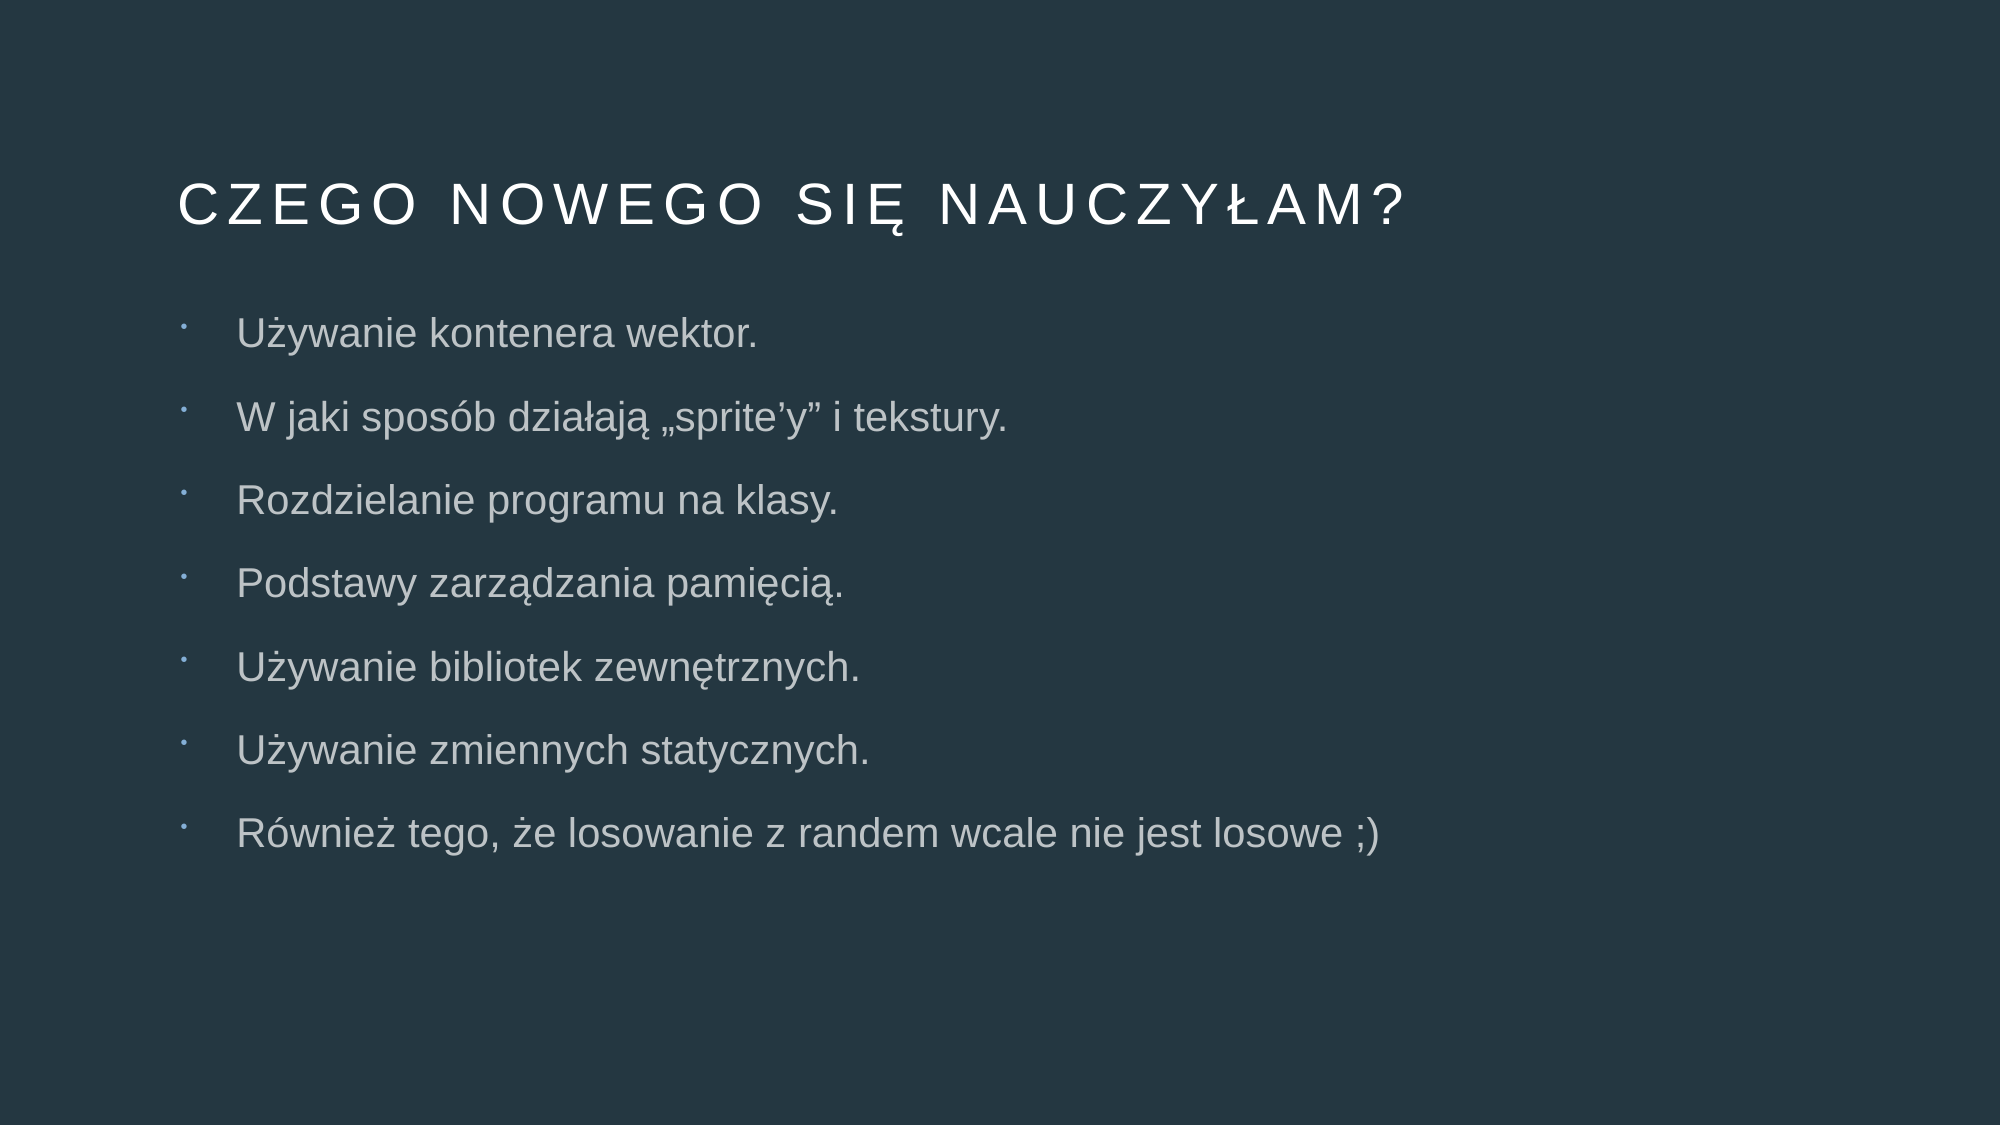

# Czego nowego się nauczyłam?
Używanie kontenera wektor.
W jaki sposób działają „sprite’y” i tekstury.
Rozdzielanie programu na klasy.
Podstawy zarządzania pamięcią.
Używanie bibliotek zewnętrznych.
Używanie zmiennych statycznych.
Również tego, że losowanie z randem wcale nie jest losowe ;)